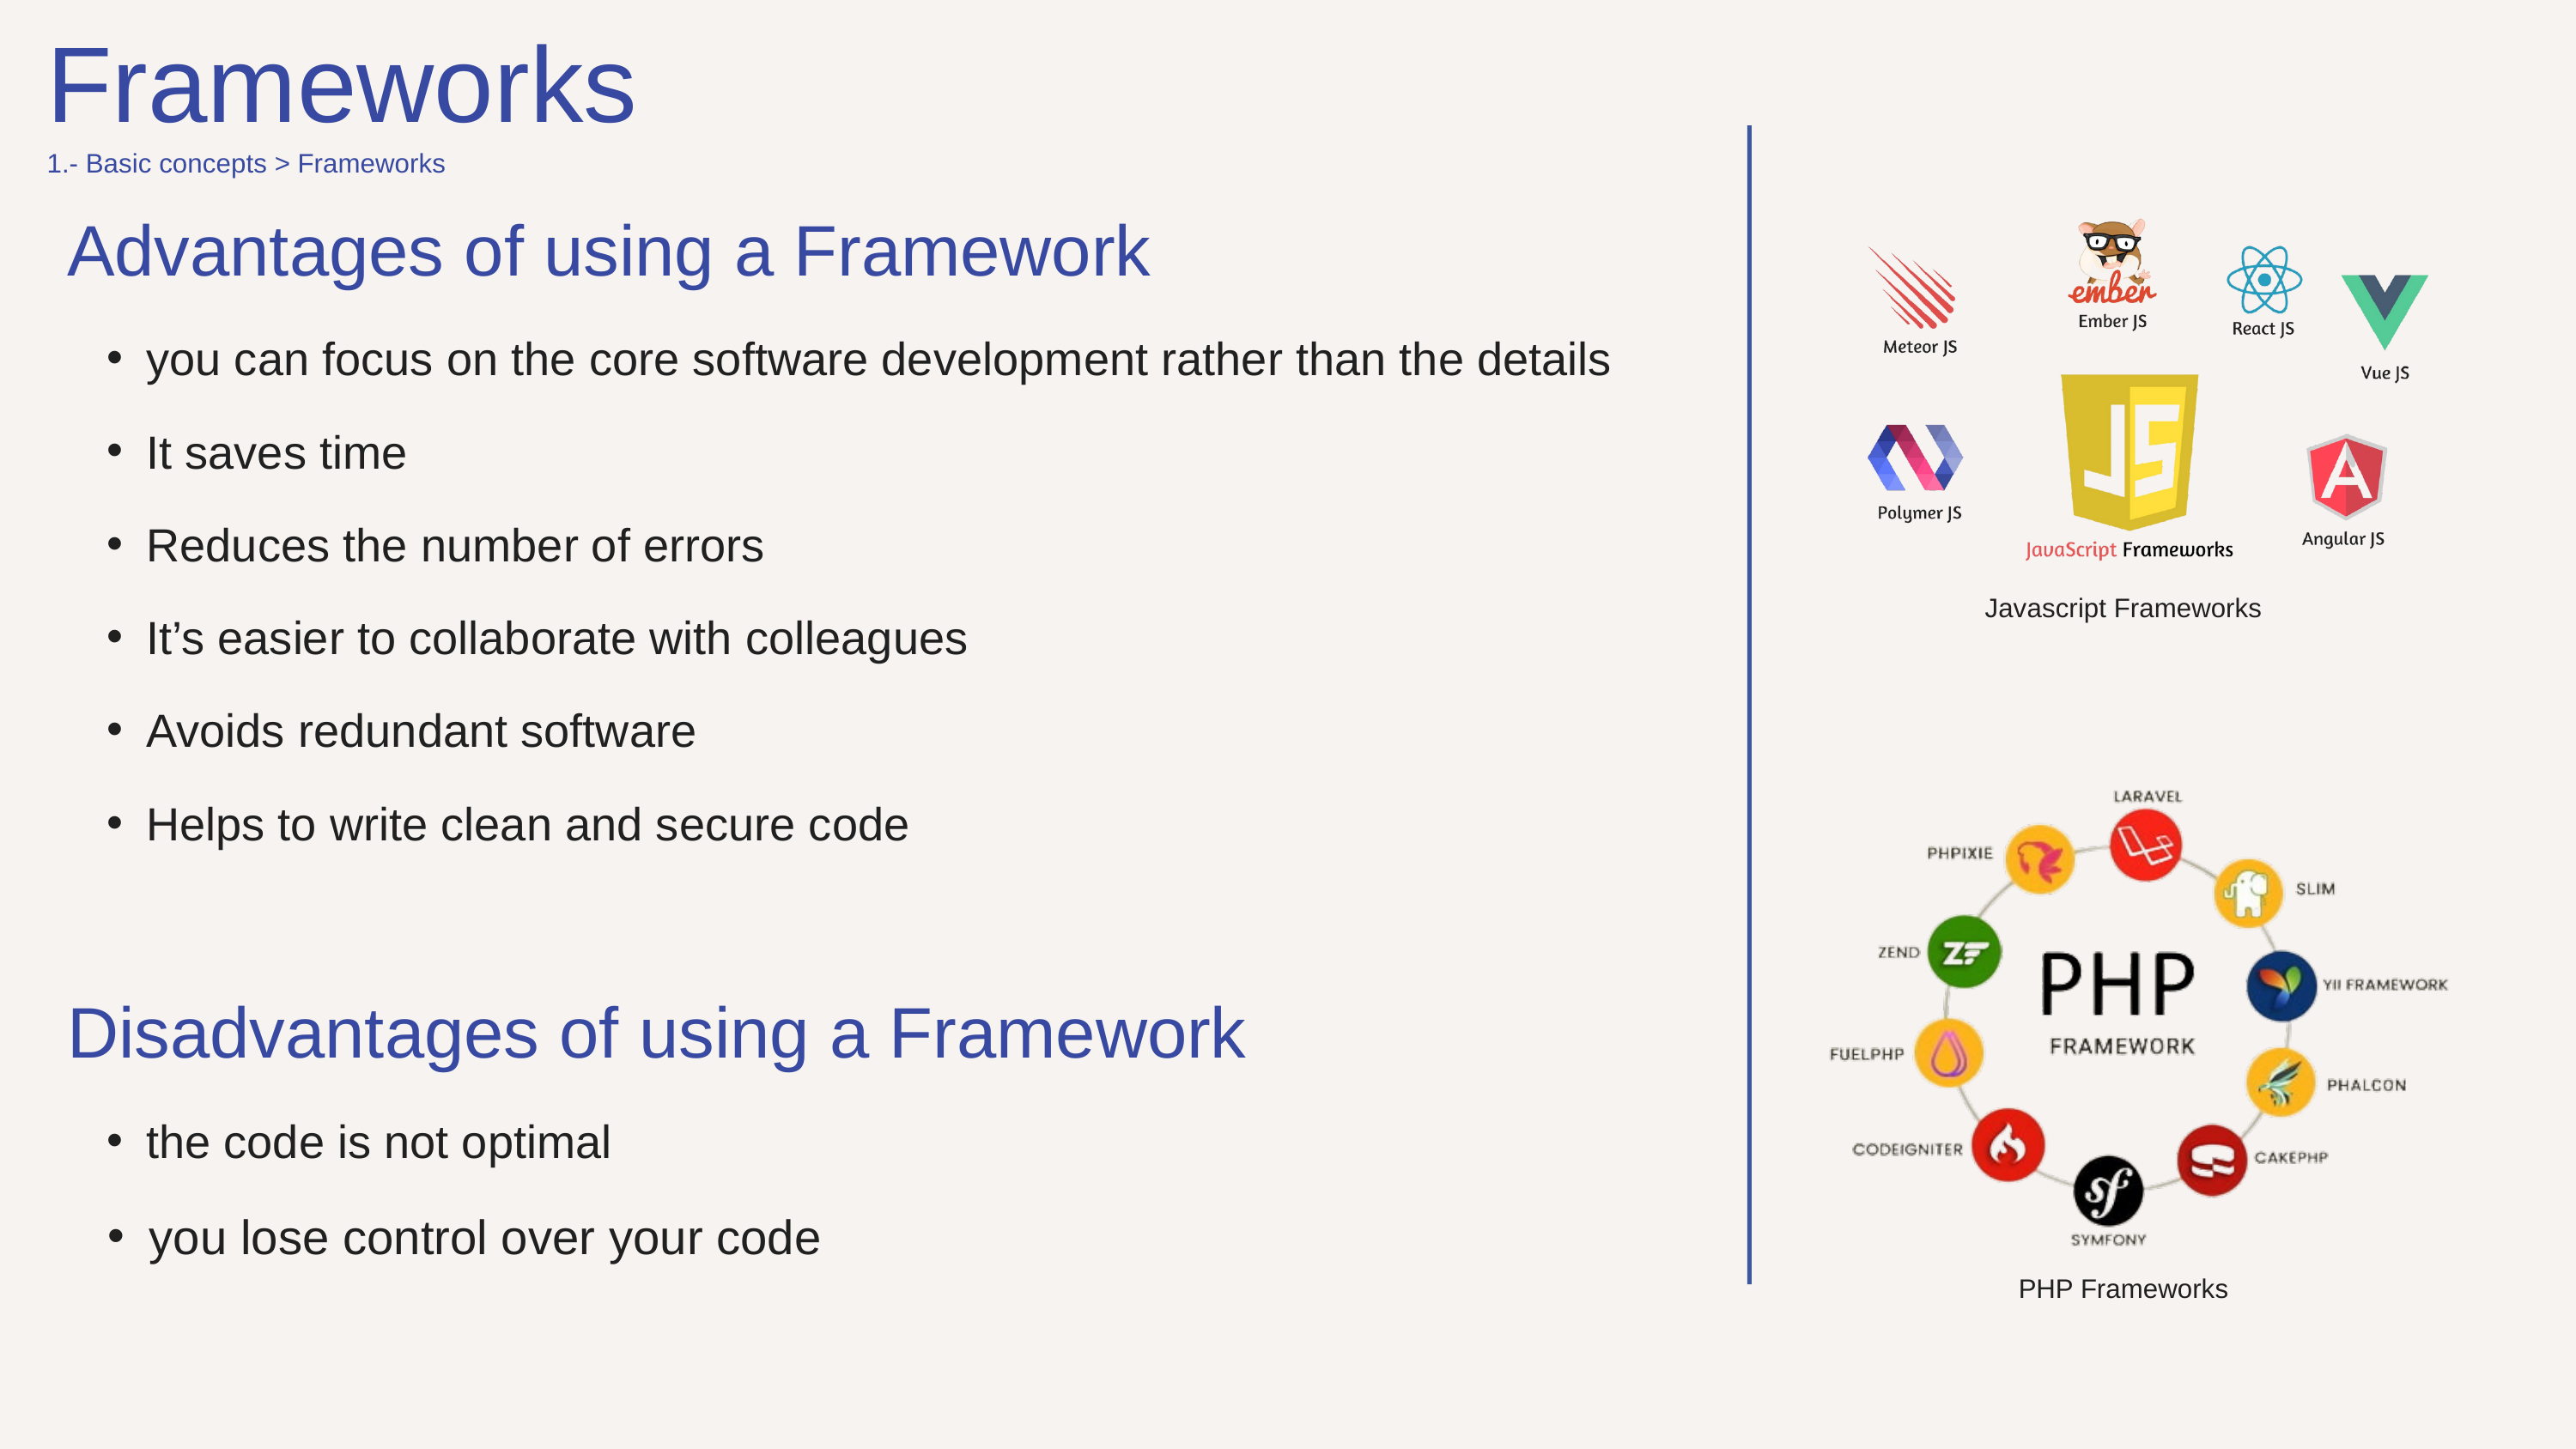

Frameworks

1.- Basic concepts > Frameworks
Advantages of using a Framework
you can focus on the core software development rather than the details
It saves time
Reduces the number of errors
It’s easier to collaborate with colleagues
Avoids redundant software
Helps to write clean and secure code

Javascript Frameworks

Disadvantages of using a Framework
the code is not optimal
you lose control over your code
PHP Frameworks